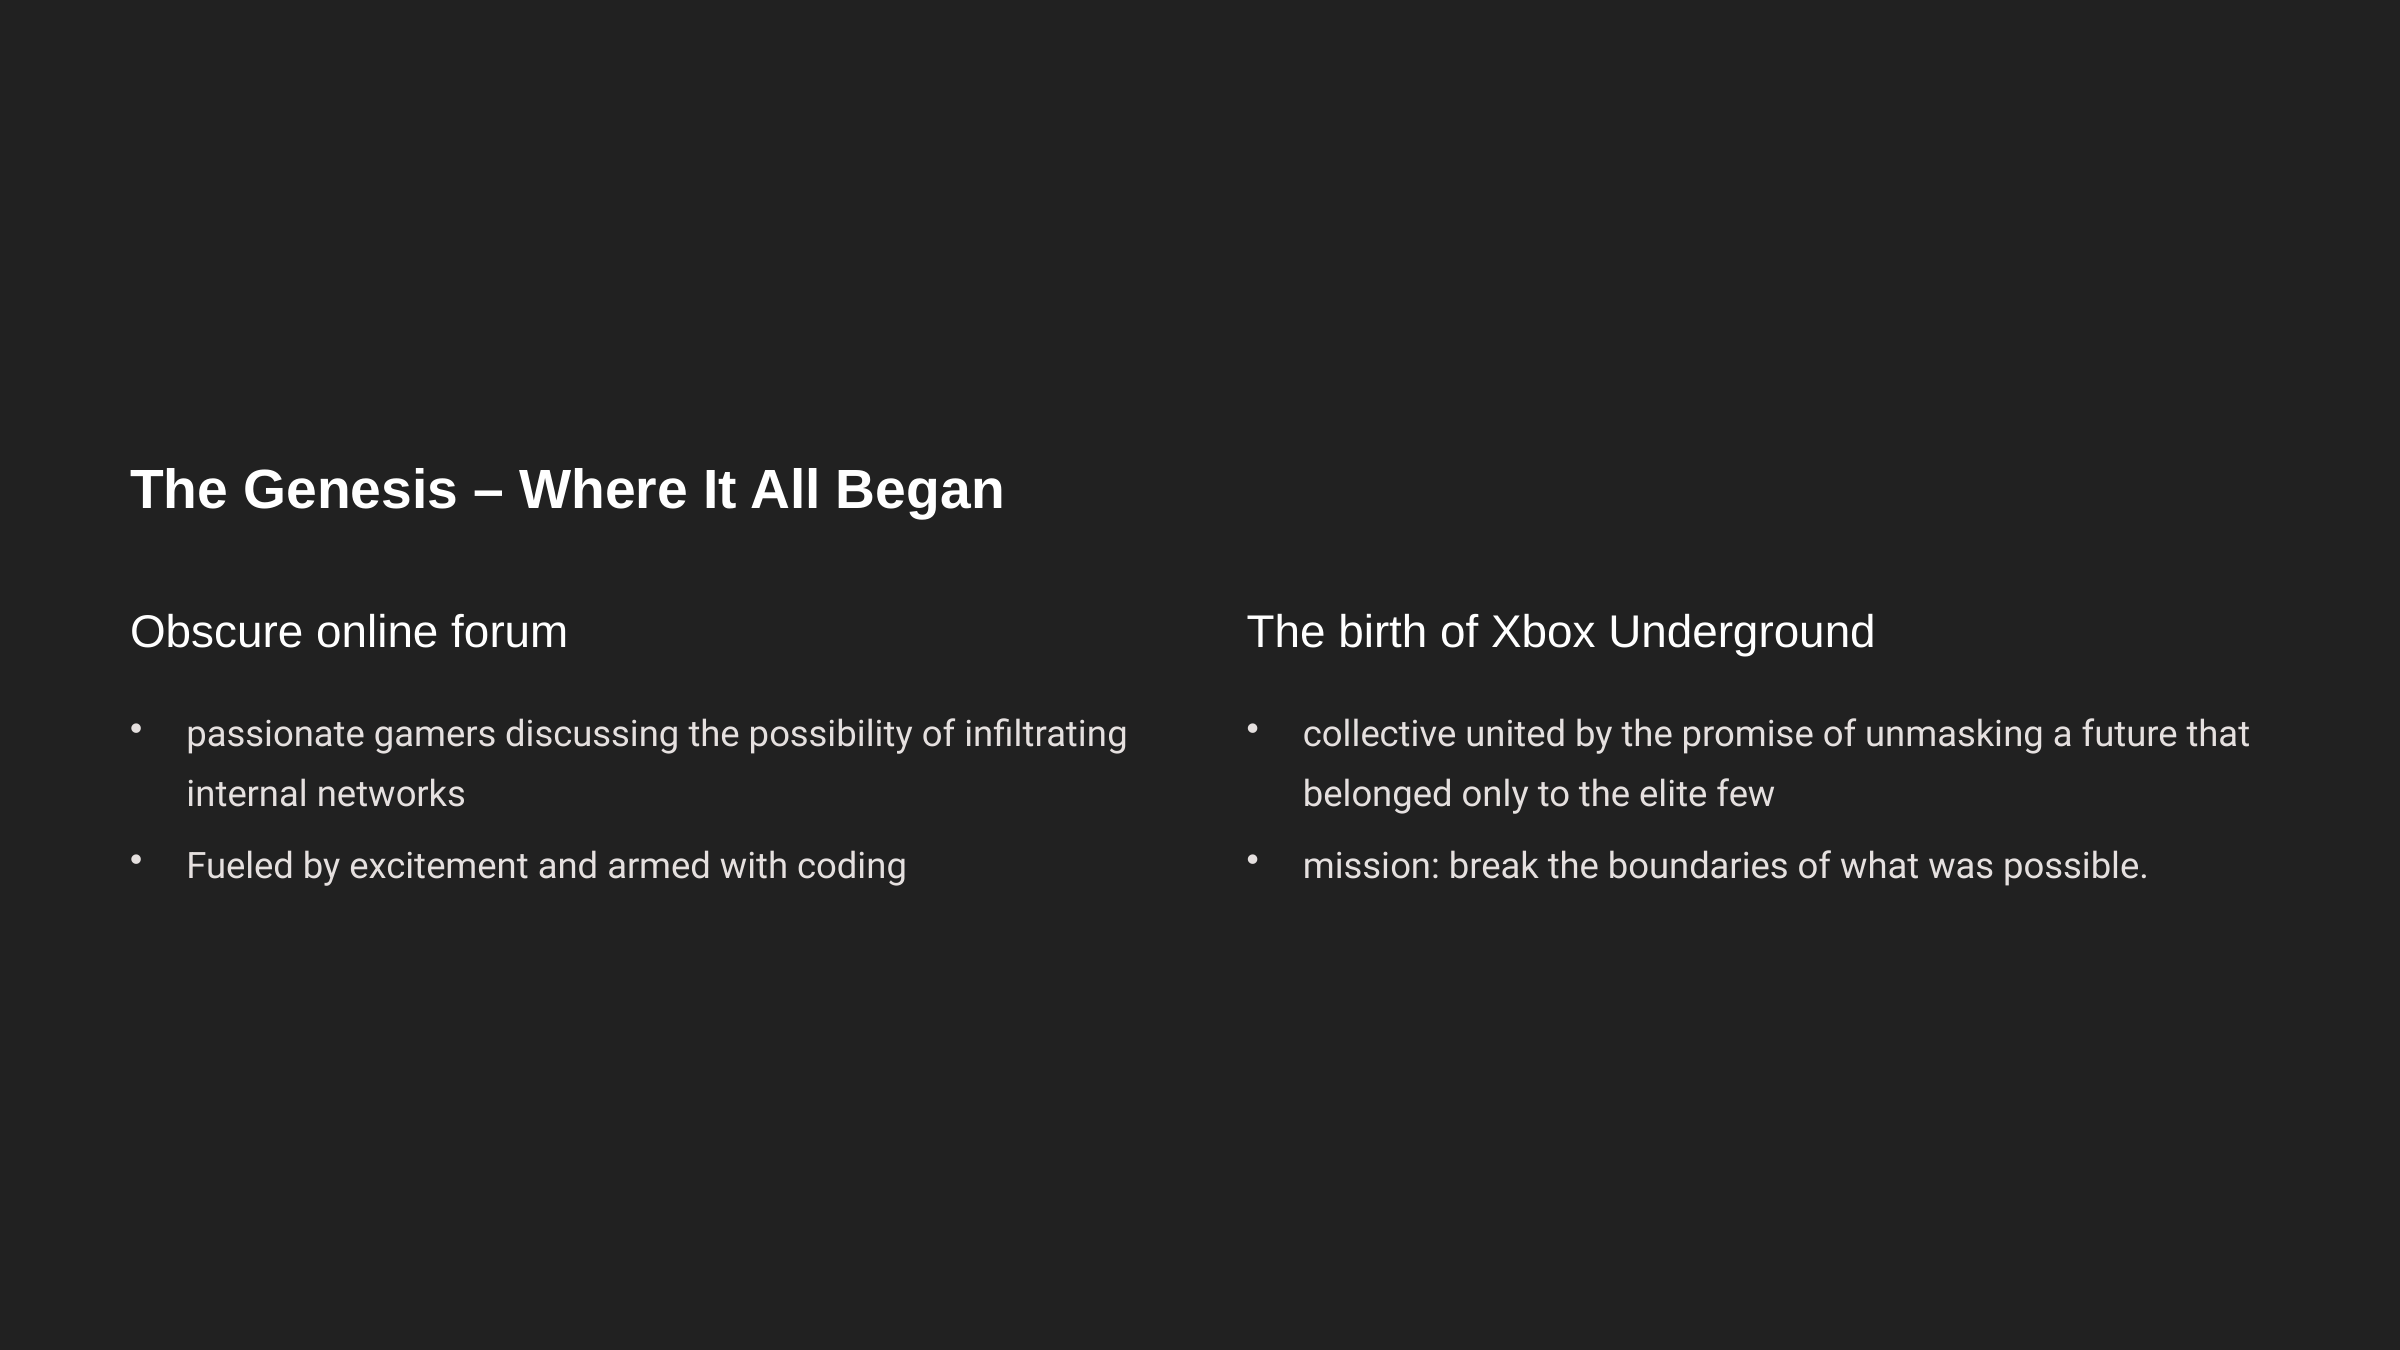

The Genesis – Where It All Began
Obscure online forum
The birth of Xbox Underground
passionate gamers discussing the possibility of infiltrating internal networks
collective united by the promise of unmasking a future that belonged only to the elite few
Fueled by excitement and armed with coding
mission: break the boundaries of what was possible.